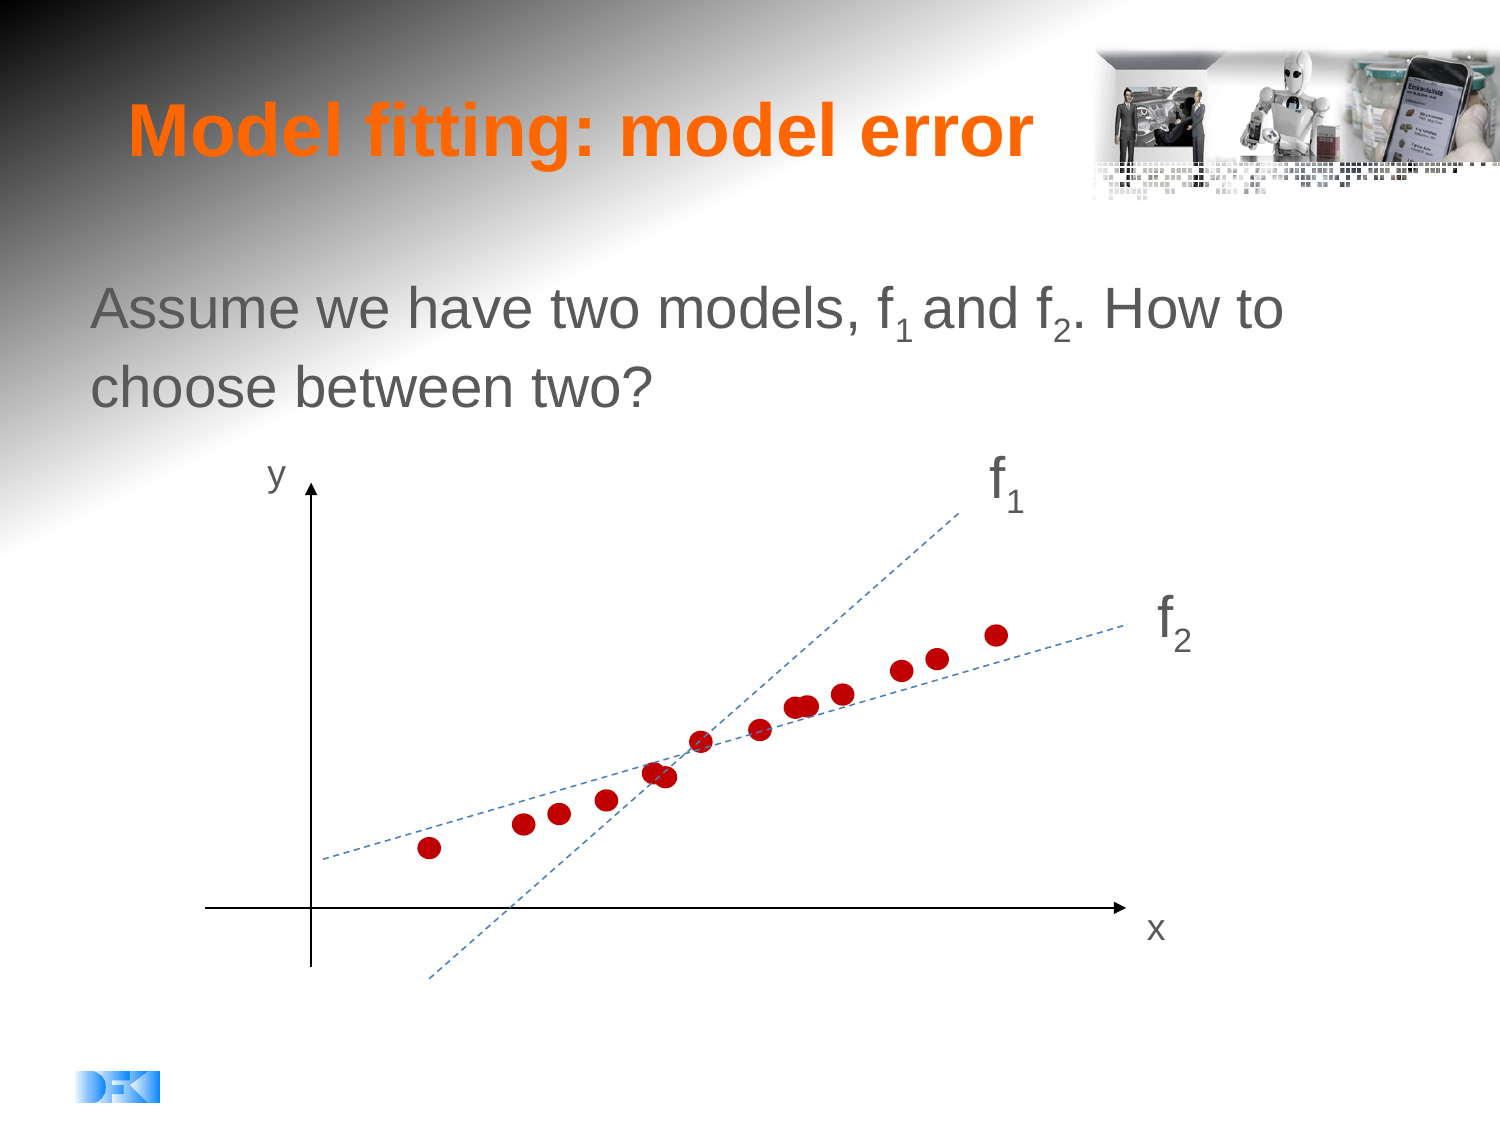

# Model fitting: model error
Assume we have two models, f1 and f2. How to choose between two?
f1
y
f2

x